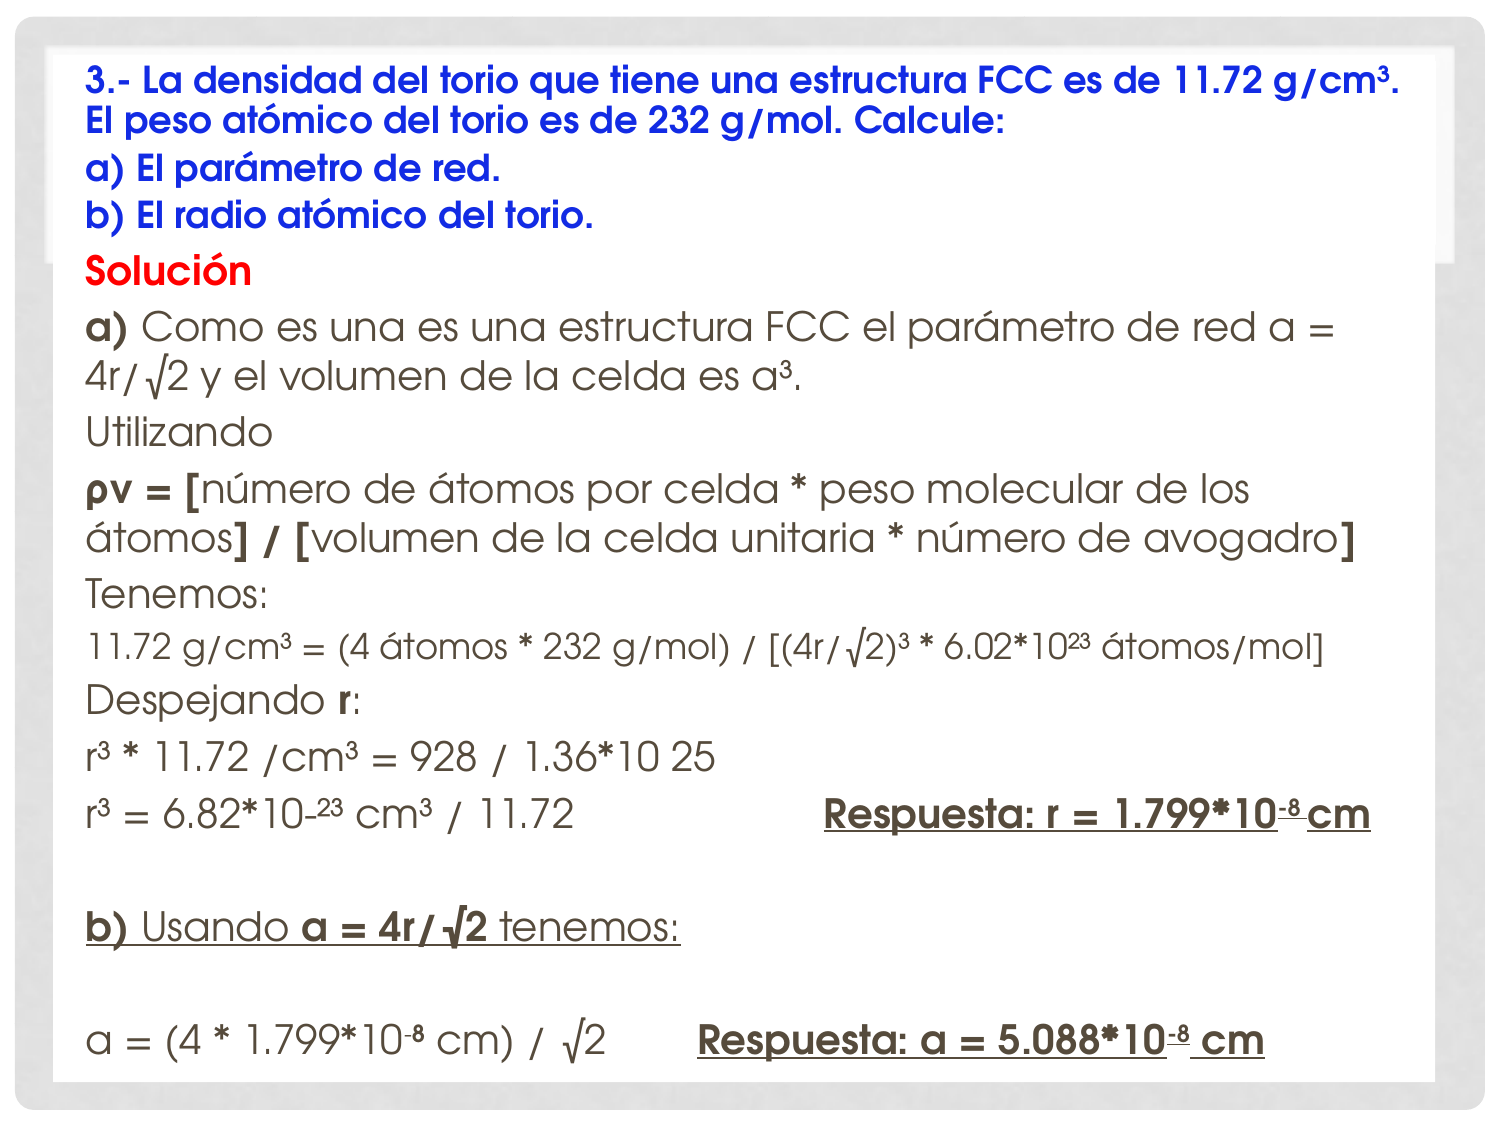

3.- La densidad del torio que tiene una estructura FCC es de 11.72 g/cm³. El peso atómico del torio es de 232 g/mol. Calcule:
a) El parámetro de red.
b) El radio atómico del torio.
Solución
a) Como es una es una estructura FCC el parámetro de red a = 4r/√2 y el volumen de la celda es a³.
Utilizando
ρv = [número de átomos por celda * peso molecular de los átomos] / [volumen de la celda unitaria * número de avogadro]
Tenemos:
11.72 g/cm³ = (4 átomos * 232 g/mol) / [(4r/√2)³ * 6.02*10²³ átomos/mol]
Despejando r:
r³ * 11.72 /cm³ = 928 / 1.36*10 25
r³ = 6.82*10-²³ cm³ / 11.72                      Respuesta: r = 1.799*10-8 cm

b) Usando a = 4r/√2 tenemos:

a = (4 * 1.799*10-8 cm) / √2        Respuesta: a = 5.088*10-8 cm

#